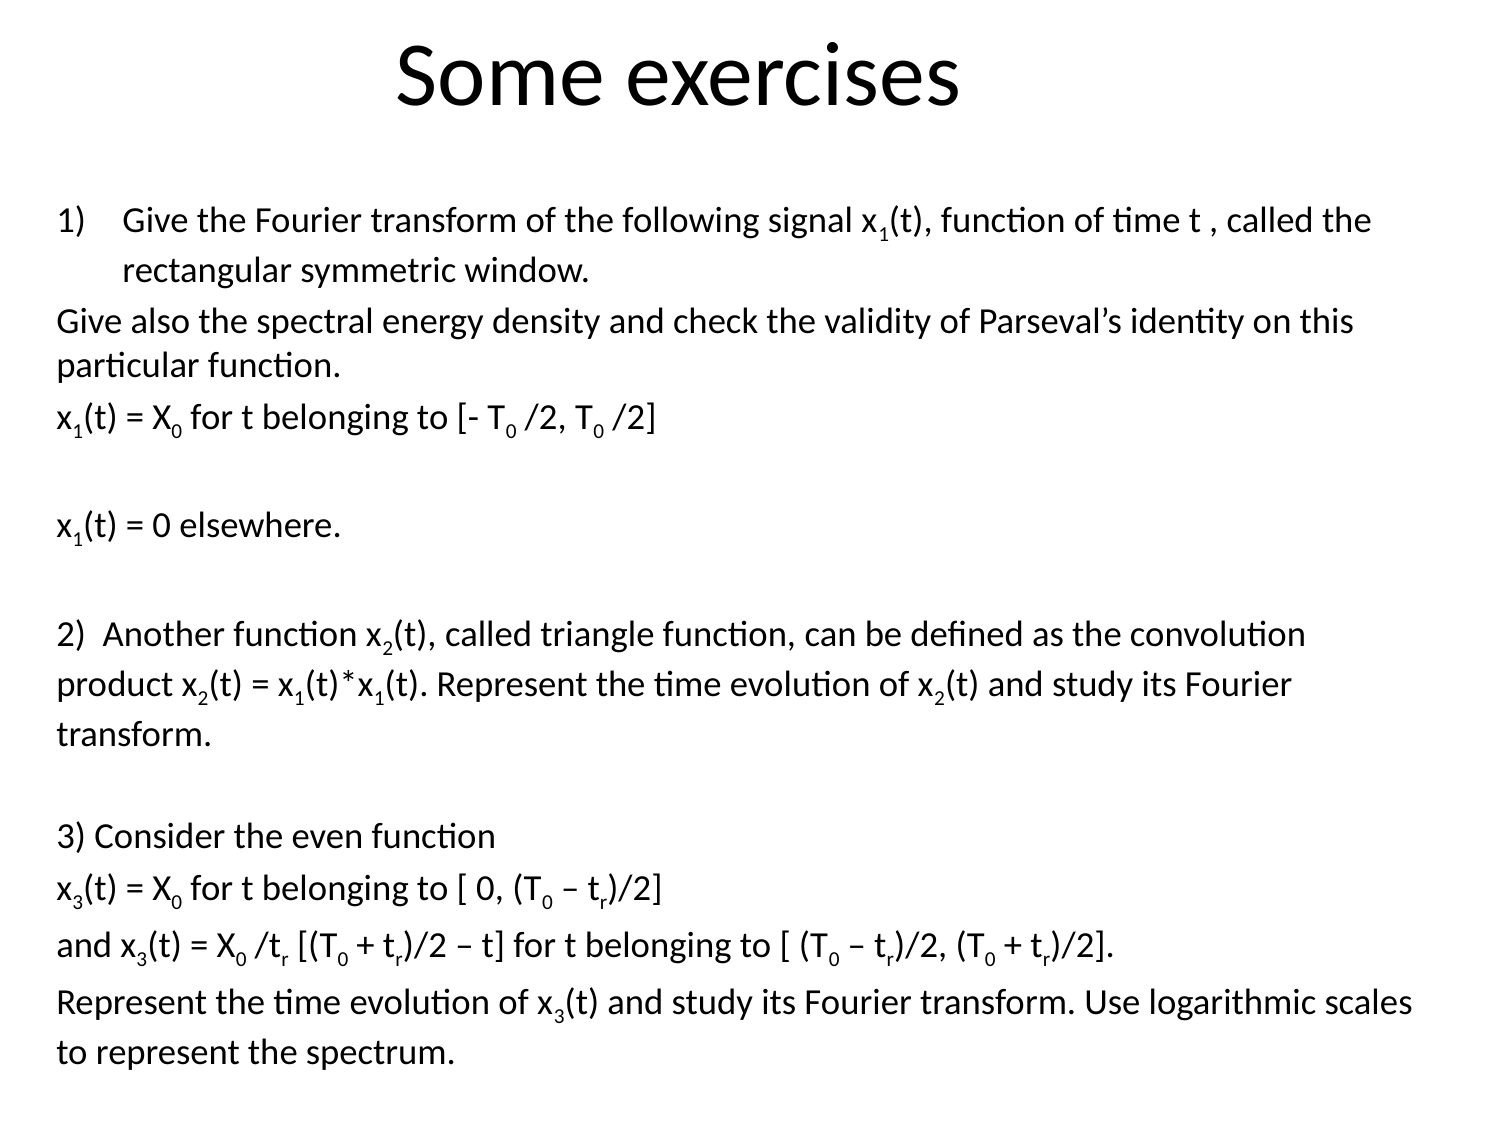

# Some exercises

Give the Fourier transform of the following signal x1(t), function of time t , called the rectangular symmetric window.
Give also the spectral energy density and check the validity of Parseval’s identity on this particular function.
x1(t) = X0 for t belonging to [- T0 /2, T0 /2]

x1(t) = 0 elsewhere.

2)  Another function x2(t), called triangle function, can be defined as the convolution product x2(t) = x1(t)*x1(t). Represent the time evolution of x2(t) and study its Fourier transform.

3) Consider the even function
x3(t) = X0 for t belonging to [ 0, (T0 – tr)/2]
and x3(t) = X0 /tr [(T0 + tr)/2 – t] for t belonging to [ (T0 – tr)/2, (T0 + tr)/2].
Represent the time evolution of x3(t) and study its Fourier transform. Use logarithmic scales to represent the spectrum.